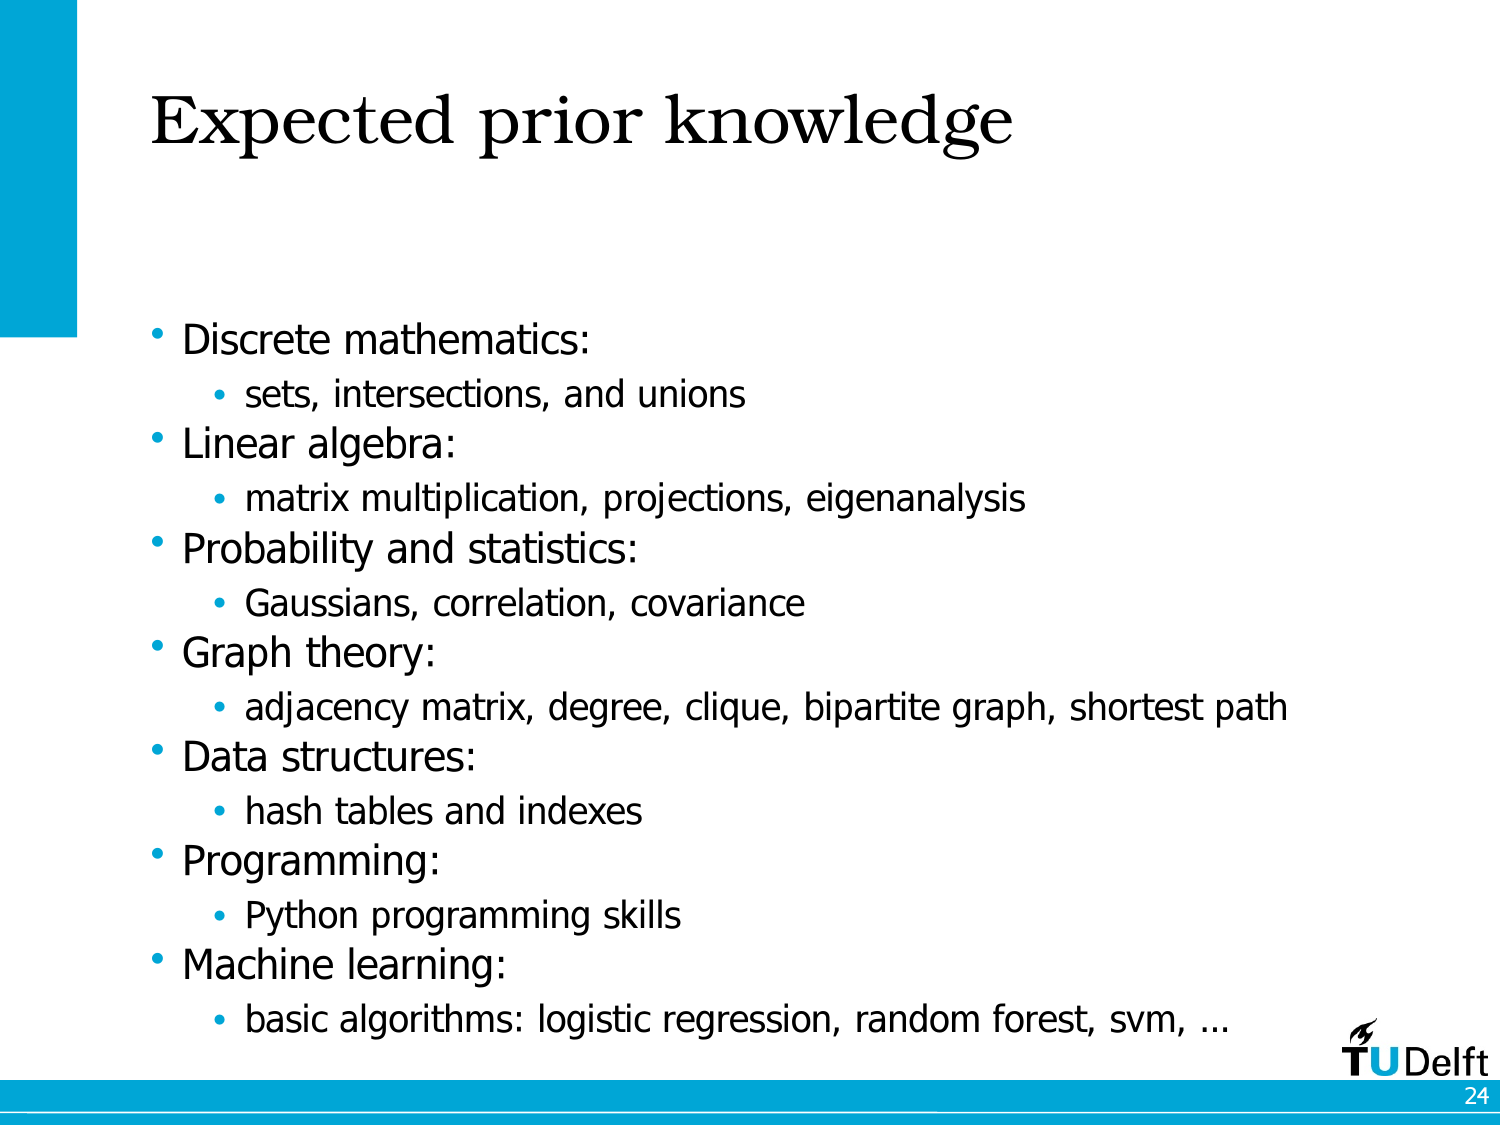

# Expected prior knowledge
Discrete mathematics:
sets, intersections, and unions
Linear algebra:
matrix multiplication, projections, eigenanalysis
Probability and statistics:
Gaussians, correlation, covariance
Graph theory:
adjacency matrix, degree, clique, bipartite graph, shortest path
Data structures:
hash tables and indexes
Programming:
Python programming skills
Machine learning:
basic algorithms: logistic regression, random forest, svm, …